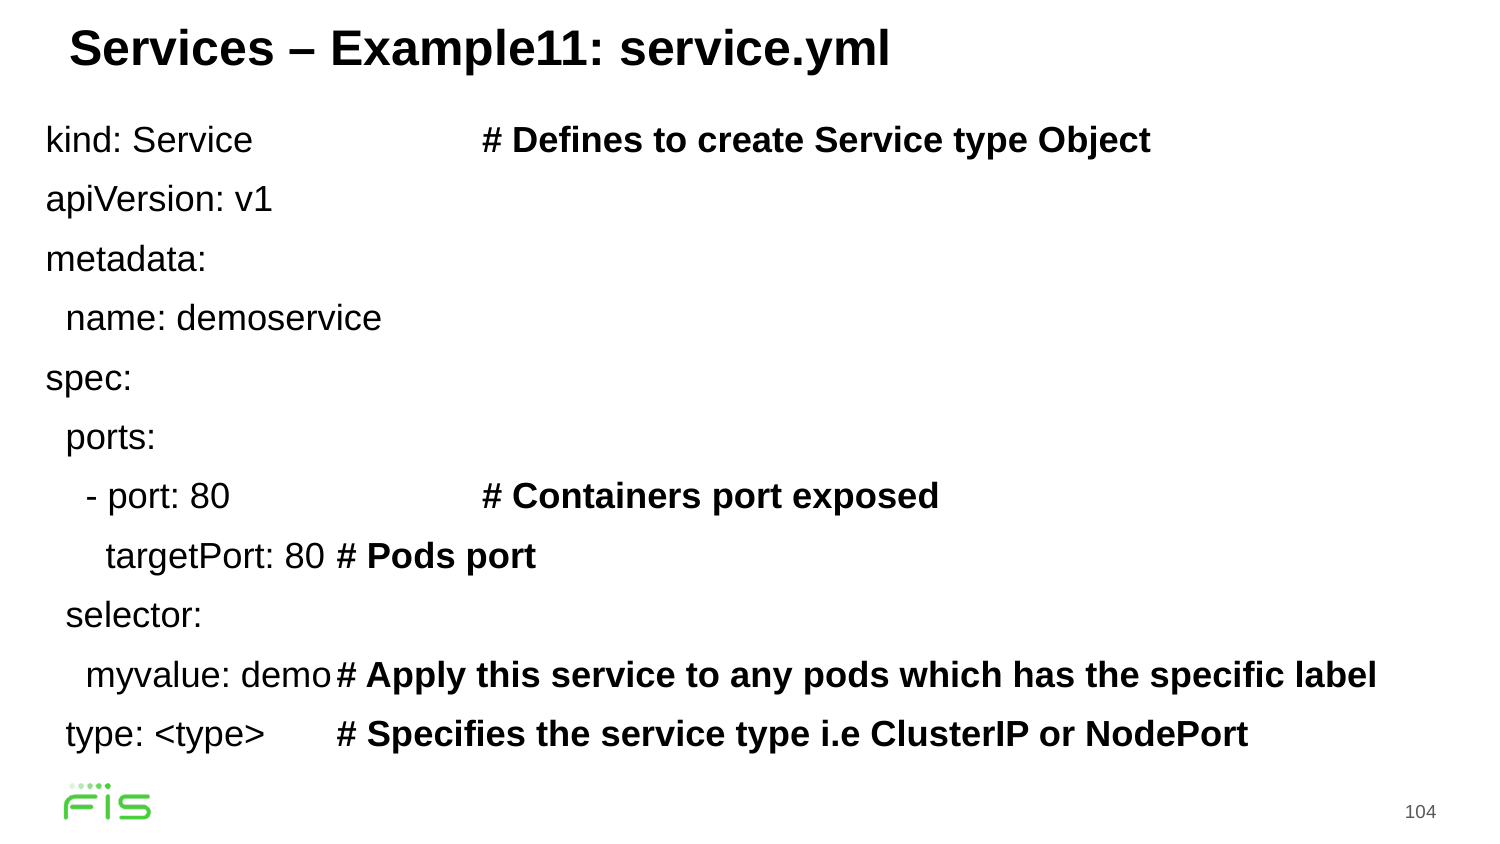

Services – Example11: service.yml
kind: Service                 	# Defines to create Service type Object
apiVersion: v1
metadata:
  name: demoservice
spec:
  ports:
    - port: 80           		# Containers port exposed
      targetPort: 80		# Pods port
  selector:
    myvalue: demo		# Apply this service to any pods which has the specific label
  type: <type>		# Specifies the service type i.e ClusterIP or NodePort
104